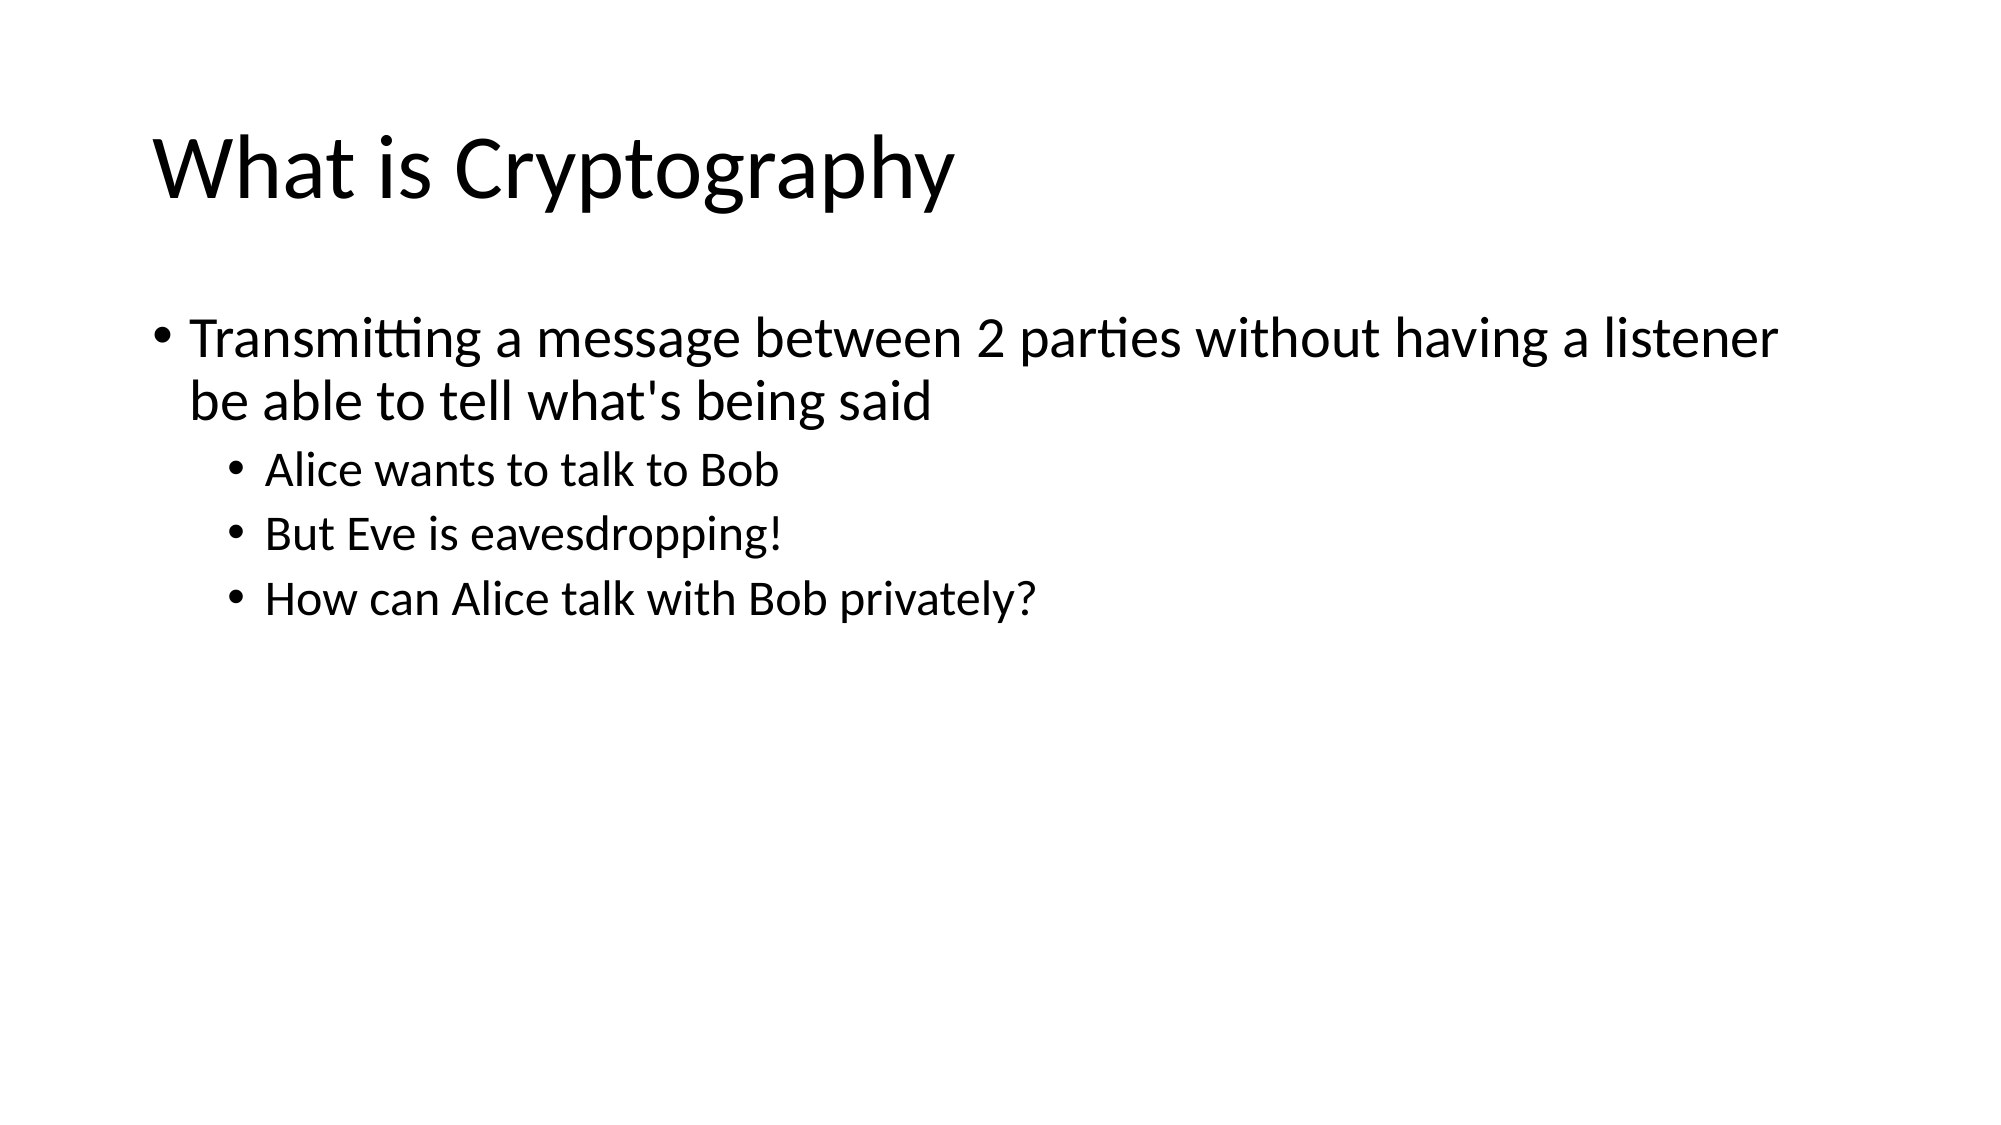

# What is Cryptography
Transmitting a message between 2 parties without having a listener be able to tell what's being said
Alice wants to talk to Bob
But Eve is eavesdropping!
How can Alice talk with Bob privately?